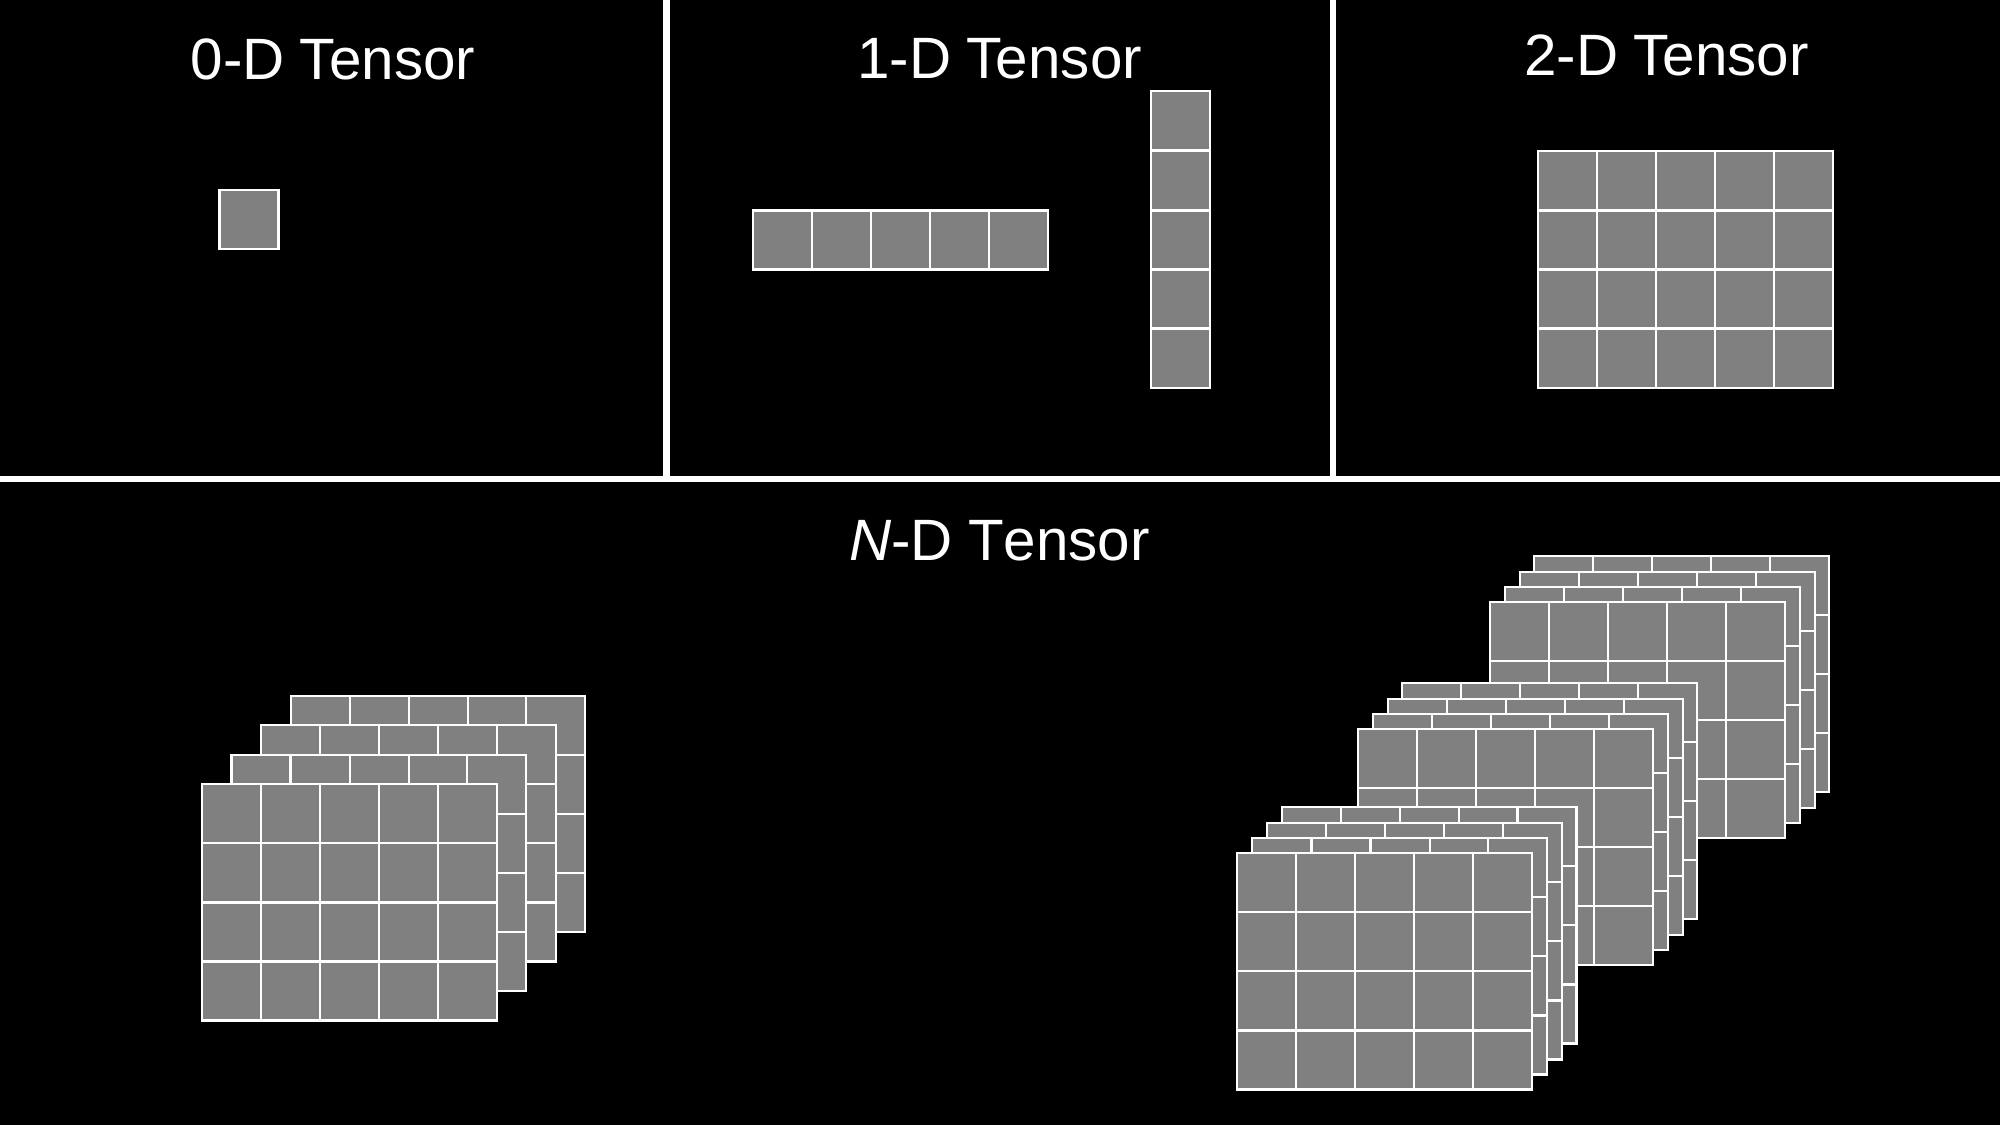

2-D Tensor
1-D Tensor
0-D Tensor

N-D Tensor